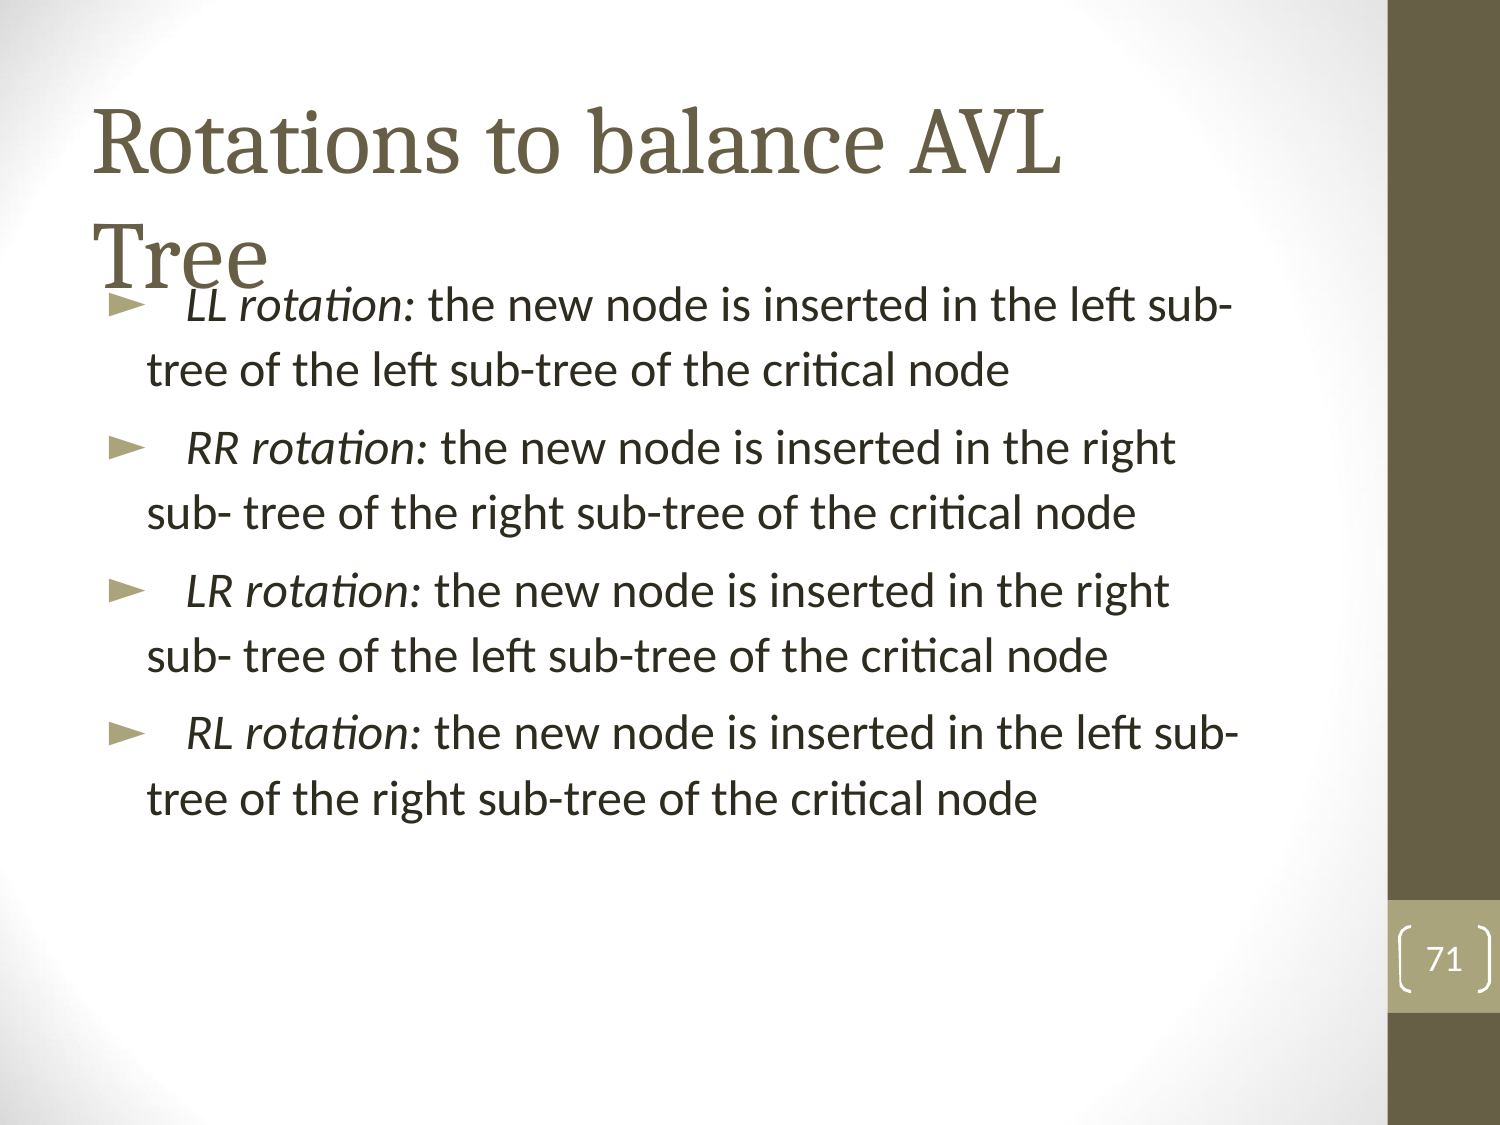

# Rotations to balance AVL Tree
	LL rotation: the new node is inserted in the left sub-tree of the left sub-tree of the critical node
	RR rotation: the new node is inserted in the right sub- tree of the right sub-tree of the critical node
	LR rotation: the new node is inserted in the right sub- tree of the left sub-tree of the critical node
	RL rotation: the new node is inserted in the left sub-tree of the right sub-tree of the critical node

71